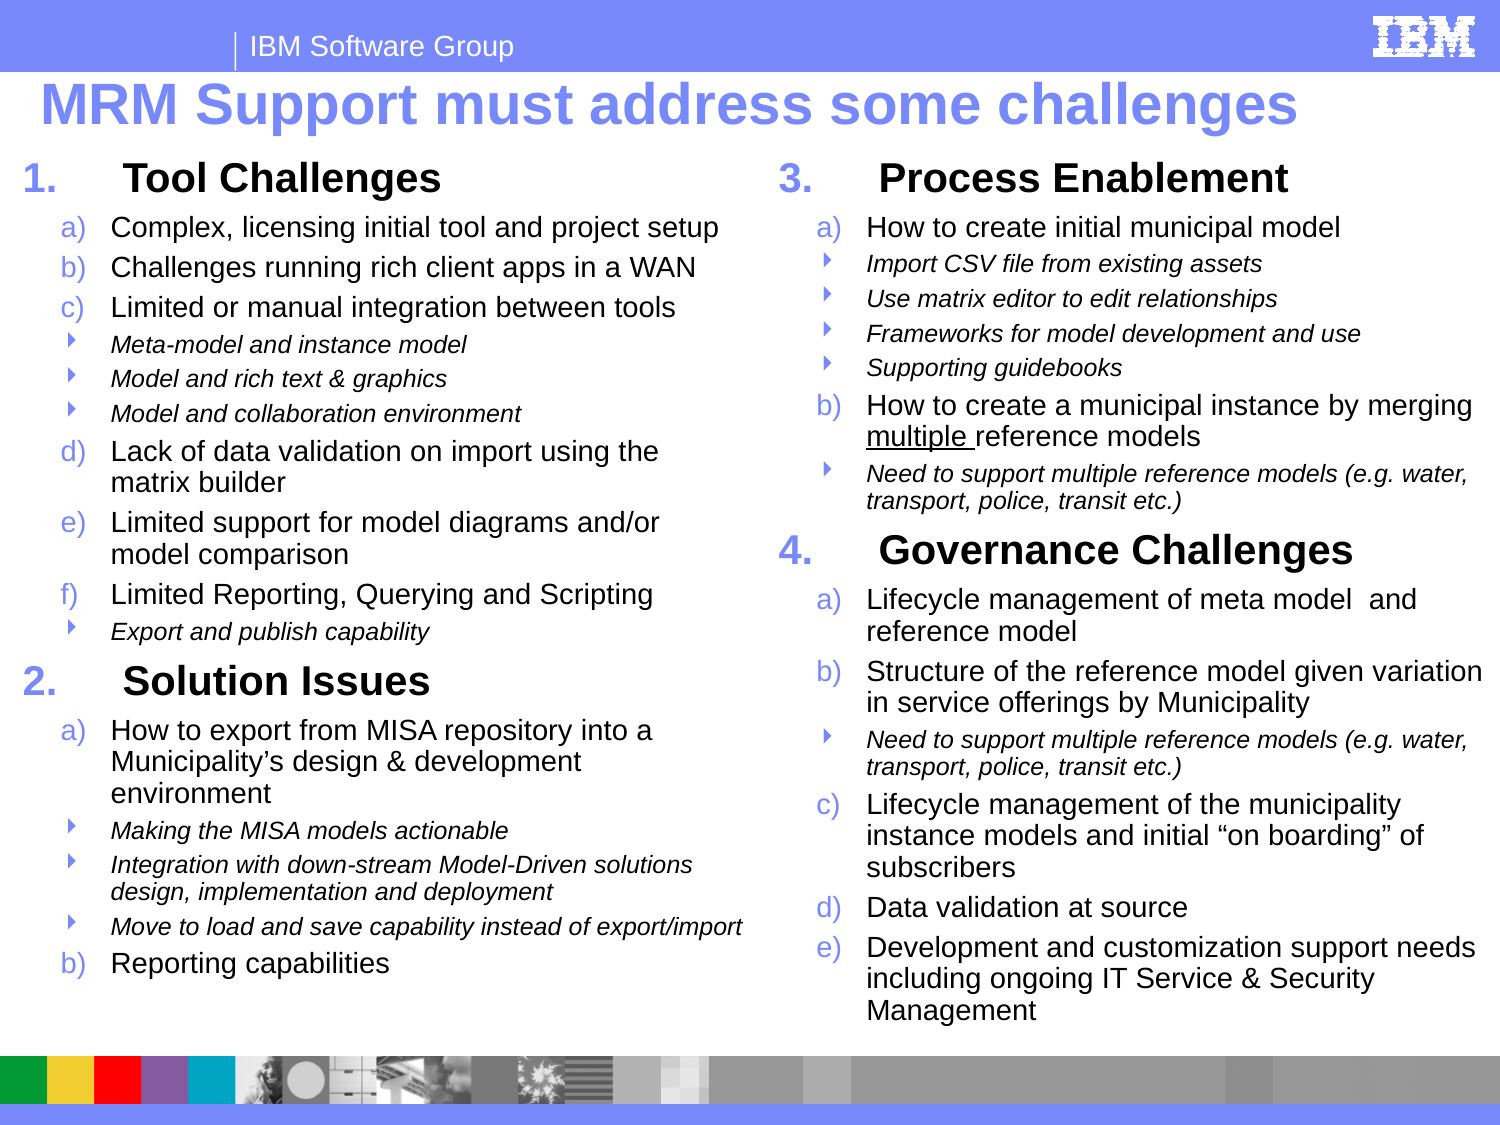

# MRM Support must address some challenges
Tool Challenges
Complex, licensing initial tool and project setup
Challenges running rich client apps in a WAN
Limited or manual integration between tools
Meta-model and instance model
Model and rich text & graphics
Model and collaboration environment
Lack of data validation on import using the matrix builder
Limited support for model diagrams and/or model comparison
Limited Reporting, Querying and Scripting
Export and publish capability
Solution Issues
How to export from MISA repository into a  Municipality’s design & development environment
Making the MISA models actionable
Integration with down-stream Model-Driven solutions design, implementation and deployment
Move to load and save capability instead of export/import
Reporting capabilities

Process Enablement
How to create initial municipal model
Import CSV file from existing assets
Use matrix editor to edit relationships
Frameworks for model development and use
Supporting guidebooks
How to create a municipal instance by merging multiple reference models
Need to support multiple reference models (e.g. water, transport, police, transit etc.)
Governance Challenges
Lifecycle management of meta model  and  reference model
Structure of the reference model given variation in service offerings by Municipality
Need to support multiple reference models (e.g. water, transport, police, transit etc.)
Lifecycle management of the municipality instance models and initial “on boarding” of subscribers
Data validation at source
Development and customization support needs including ongoing IT Service & Security Management